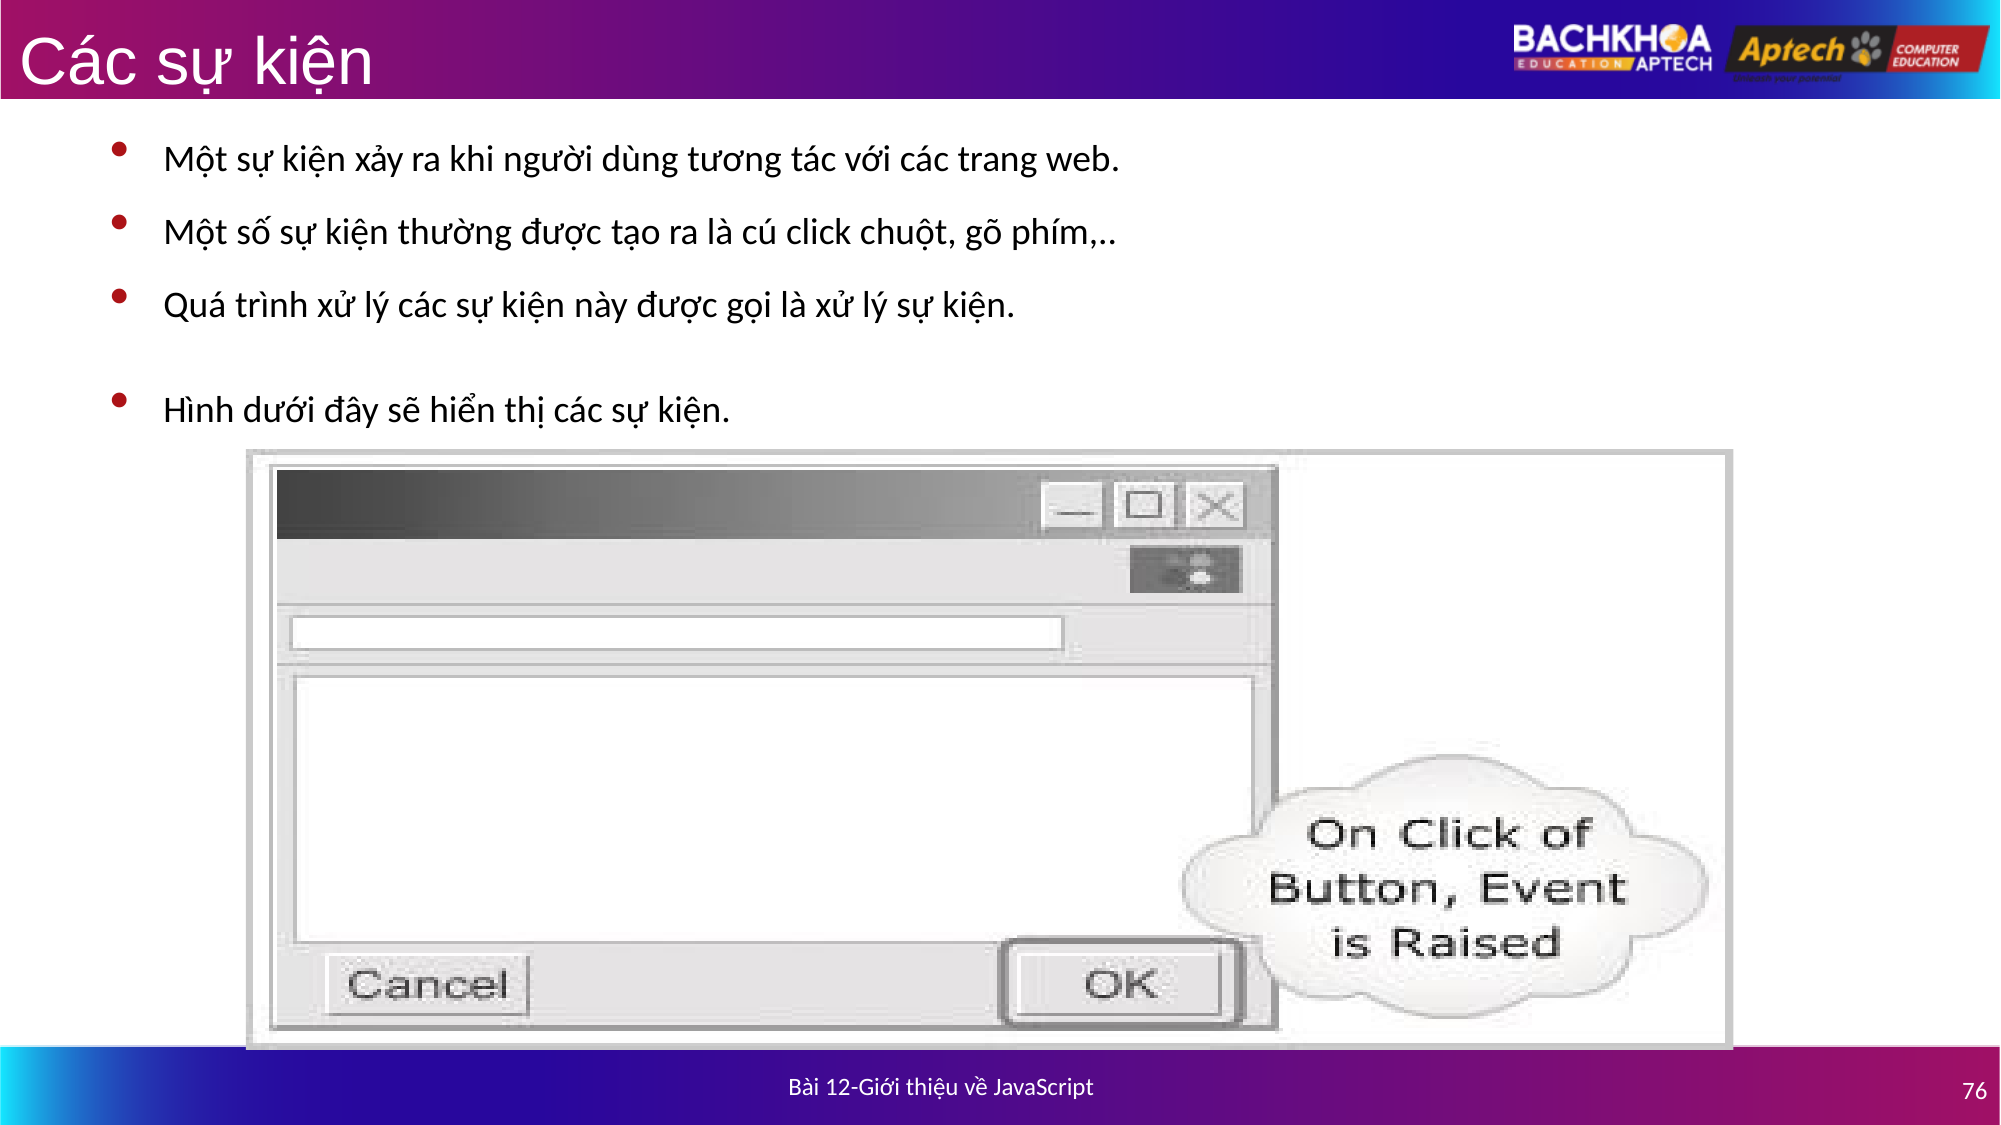

# Các sự kiện
Một sự kiện xảy ra khi người dùng tương tác với các trang web.
Một số sự kiện thường được tạo ra là cú click chuột, gõ phím,..
Quá trình xử lý các sự kiện này được gọi là xử lý sự kiện.
Hình dưới đây sẽ hiển thị các sự kiện.

Bài 12-Giới thiệu về JavaScript
76